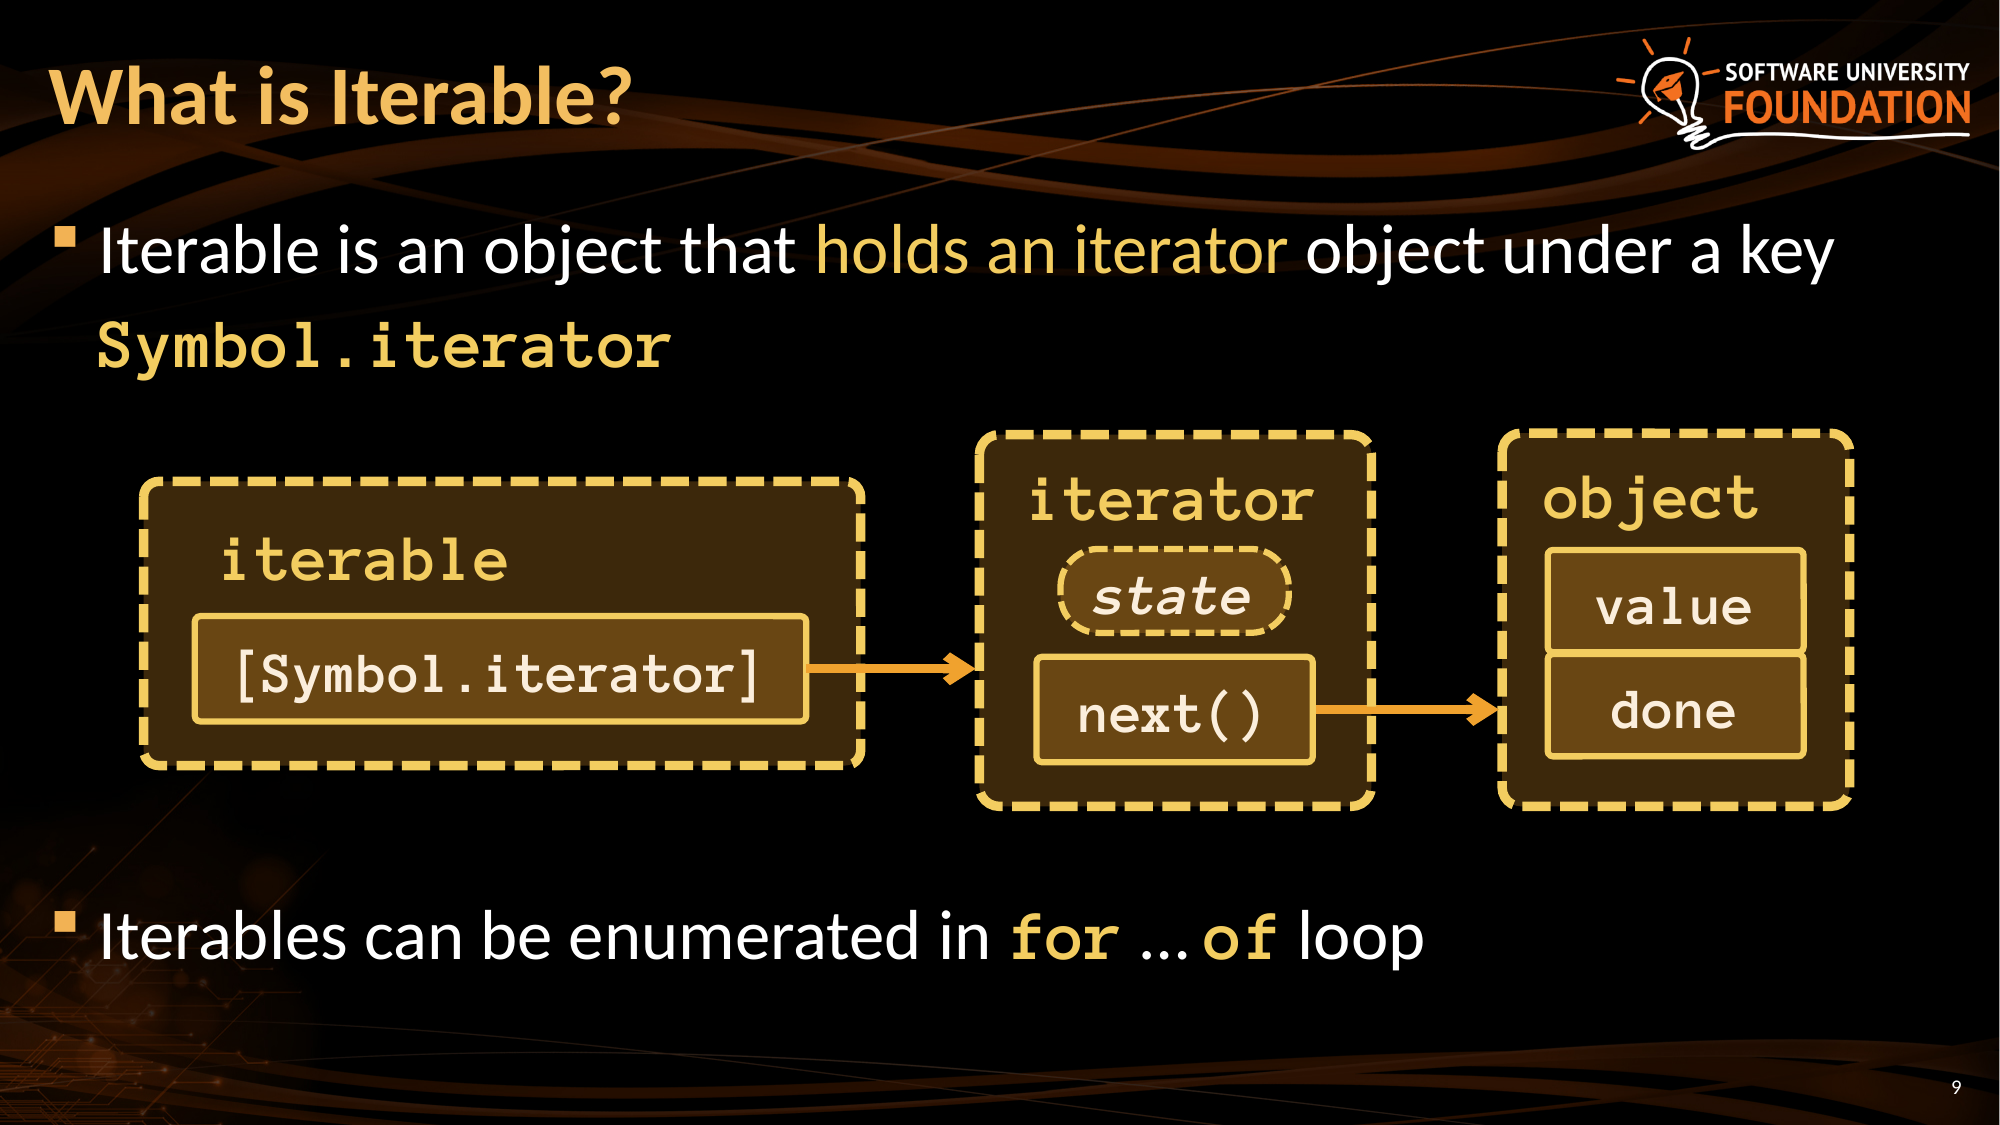

# What is Iterable?
Iterable is an object that holds an iterator object under a key Symbol.iterator

Iterables can be enumerated in for … of loop

object
value
done

iterator
state
next()

iterable
[Symbol.iterator]
9